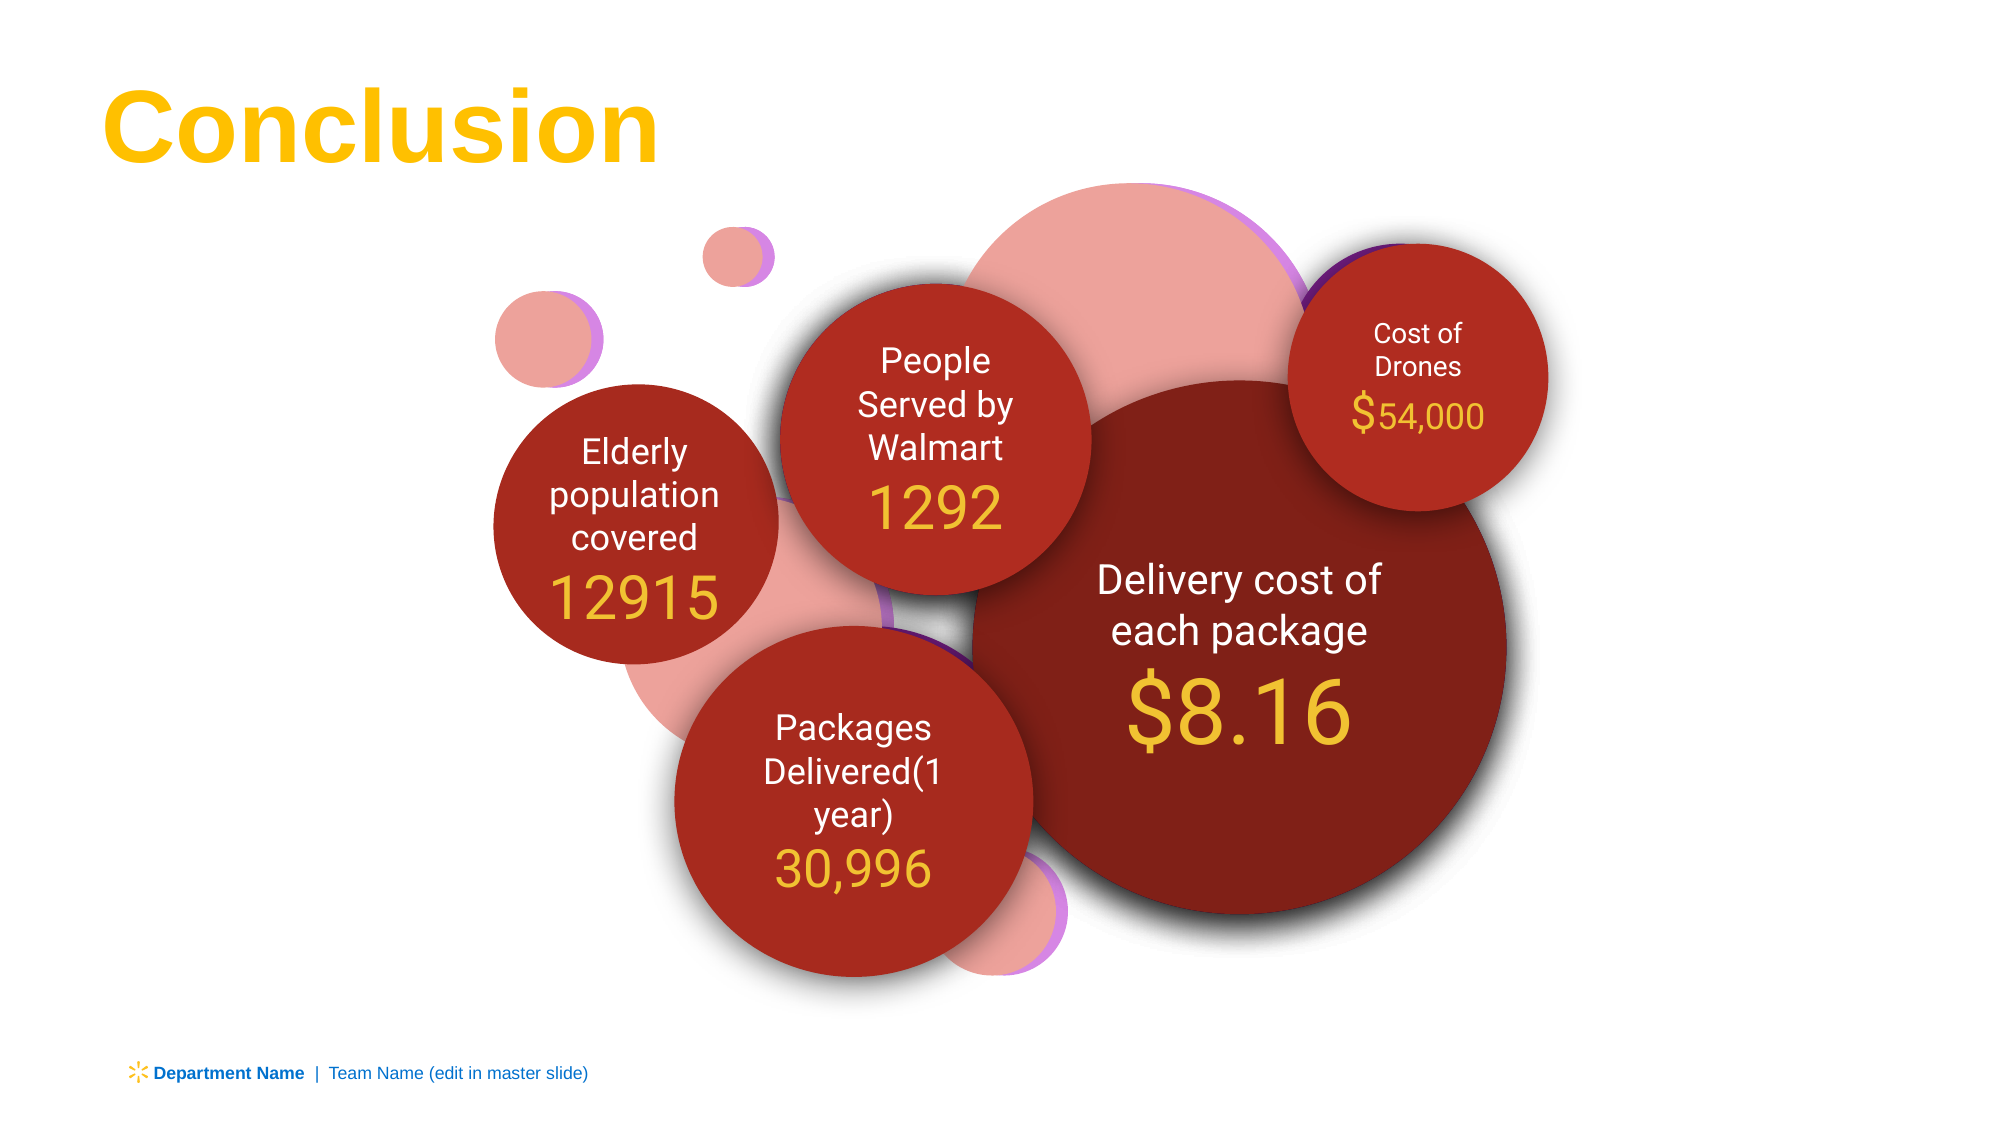

# Conclusion

Lorem ipsum tempus

Cost of Drones
$54,000

Lorem ipsum tempus

Lorem ipsum tempus

People Served by Walmart
1292

Lorem ipsum congue tempus

Lorem ipsum congue tempus

Delivery cost of each package
$8.16
Elderly population covered
12915

Packages Delivered(1 year)
30,996

Lorem ipsum congue tempus